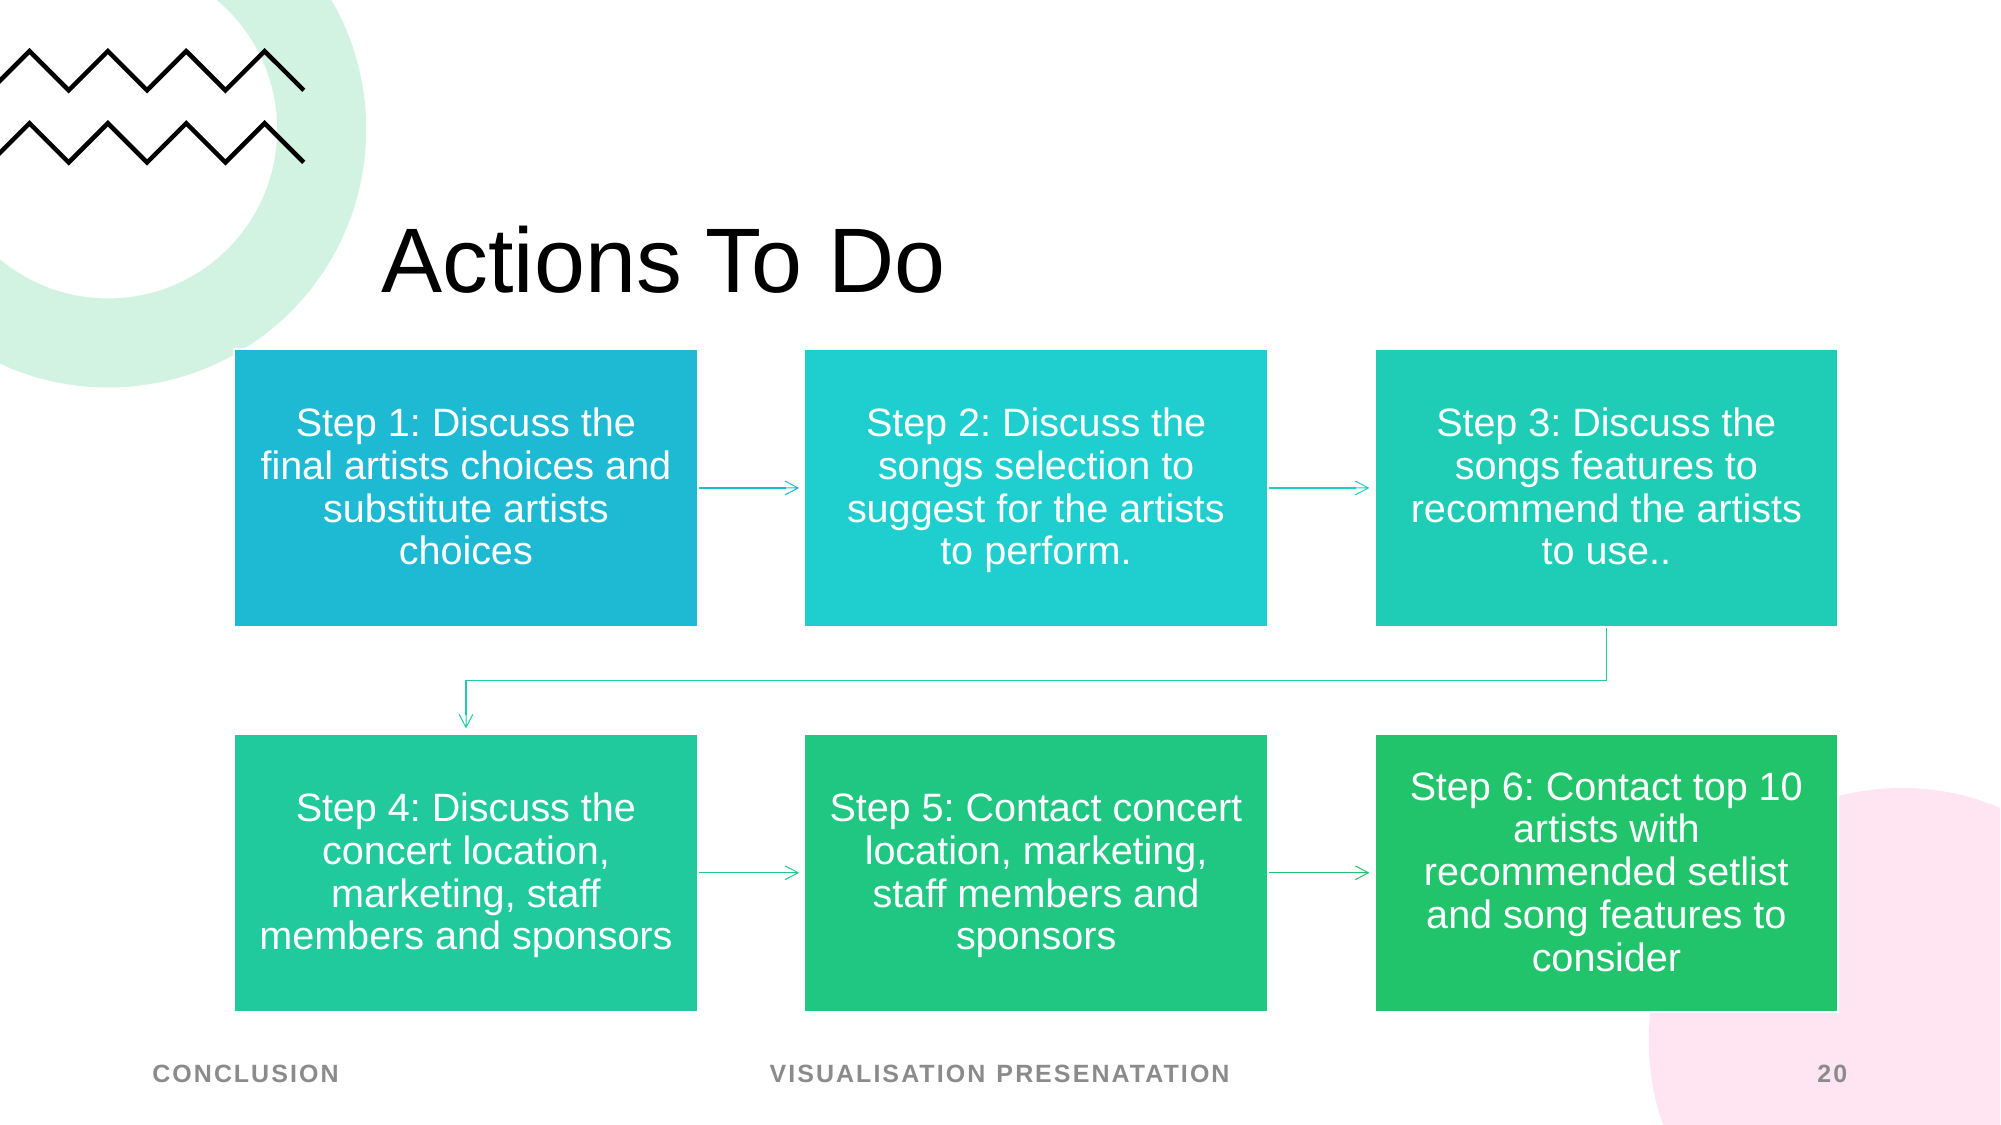

# Actions To Do

Step 1: Discuss the final artists choices and substitute artists choices

Step 2: Discuss the songs selection to suggest for the artists to perform.

Step 3: Discuss the songs features to recommend the artists to use..

Step 4: Discuss the concert location, marketing, staff members and sponsors

Step 5: Contact concert location, marketing, staff members and sponsors
Step 6: Contact top 10 artists with recommended setlist and song features to consider
conclusion
Visualisation PRESENATATION
20